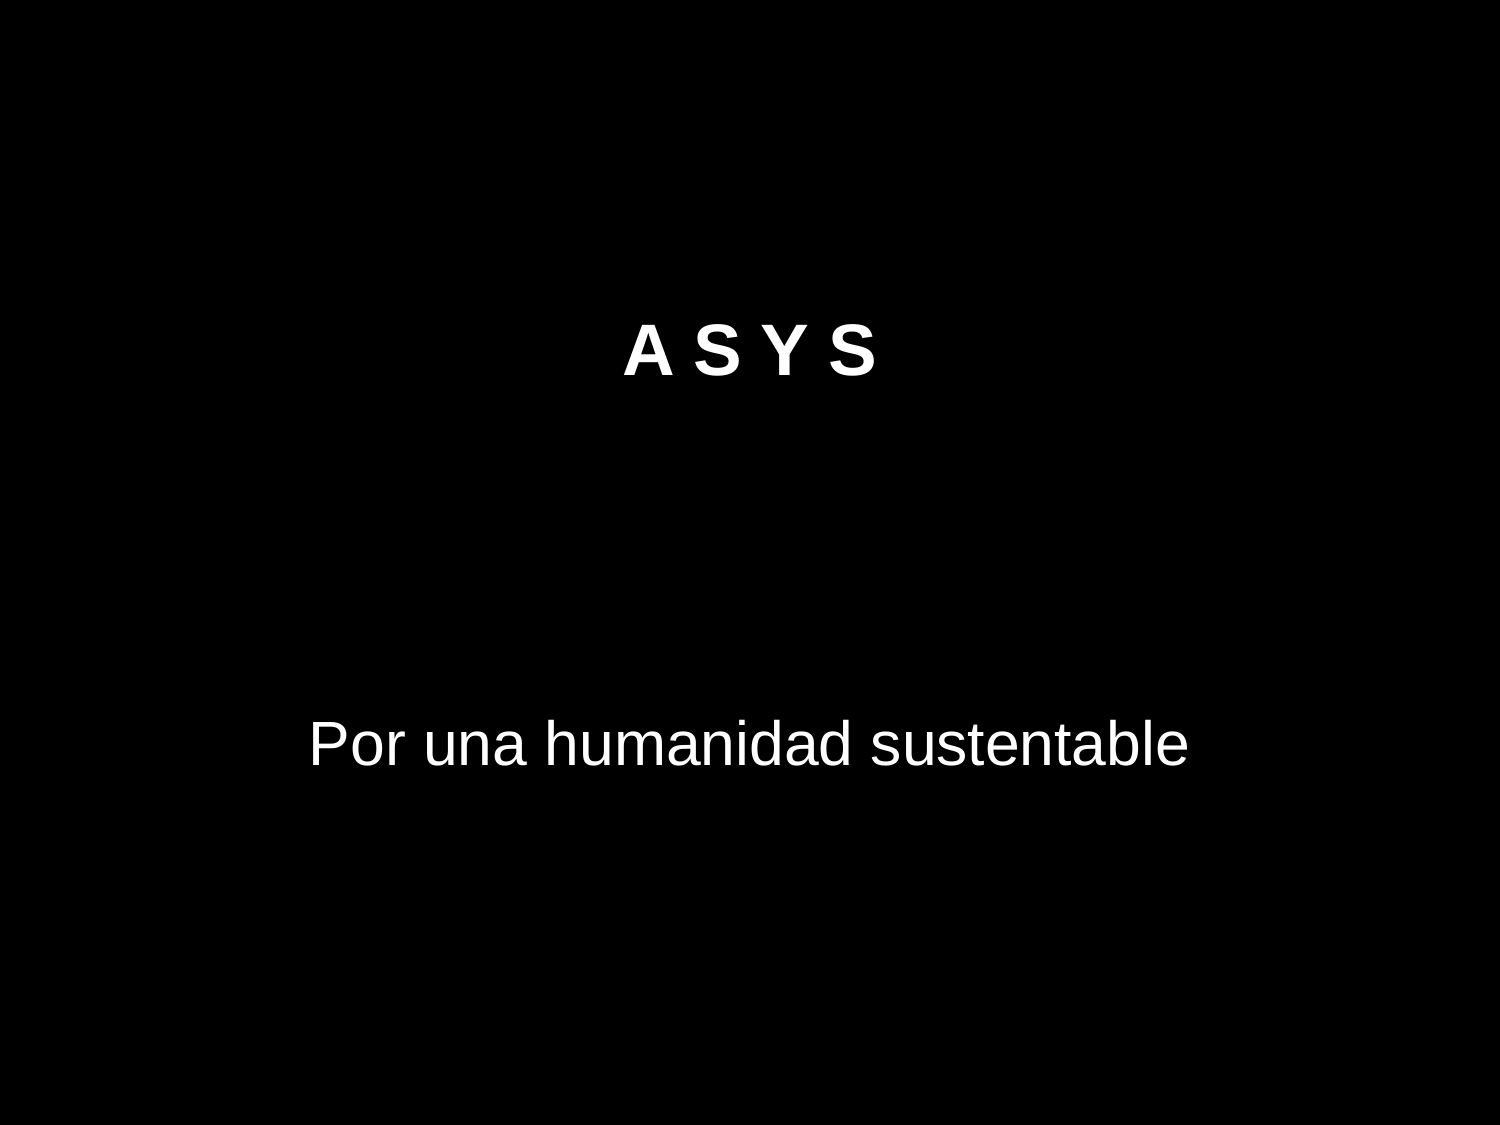

A S Y S
Por una humanidad sustentable